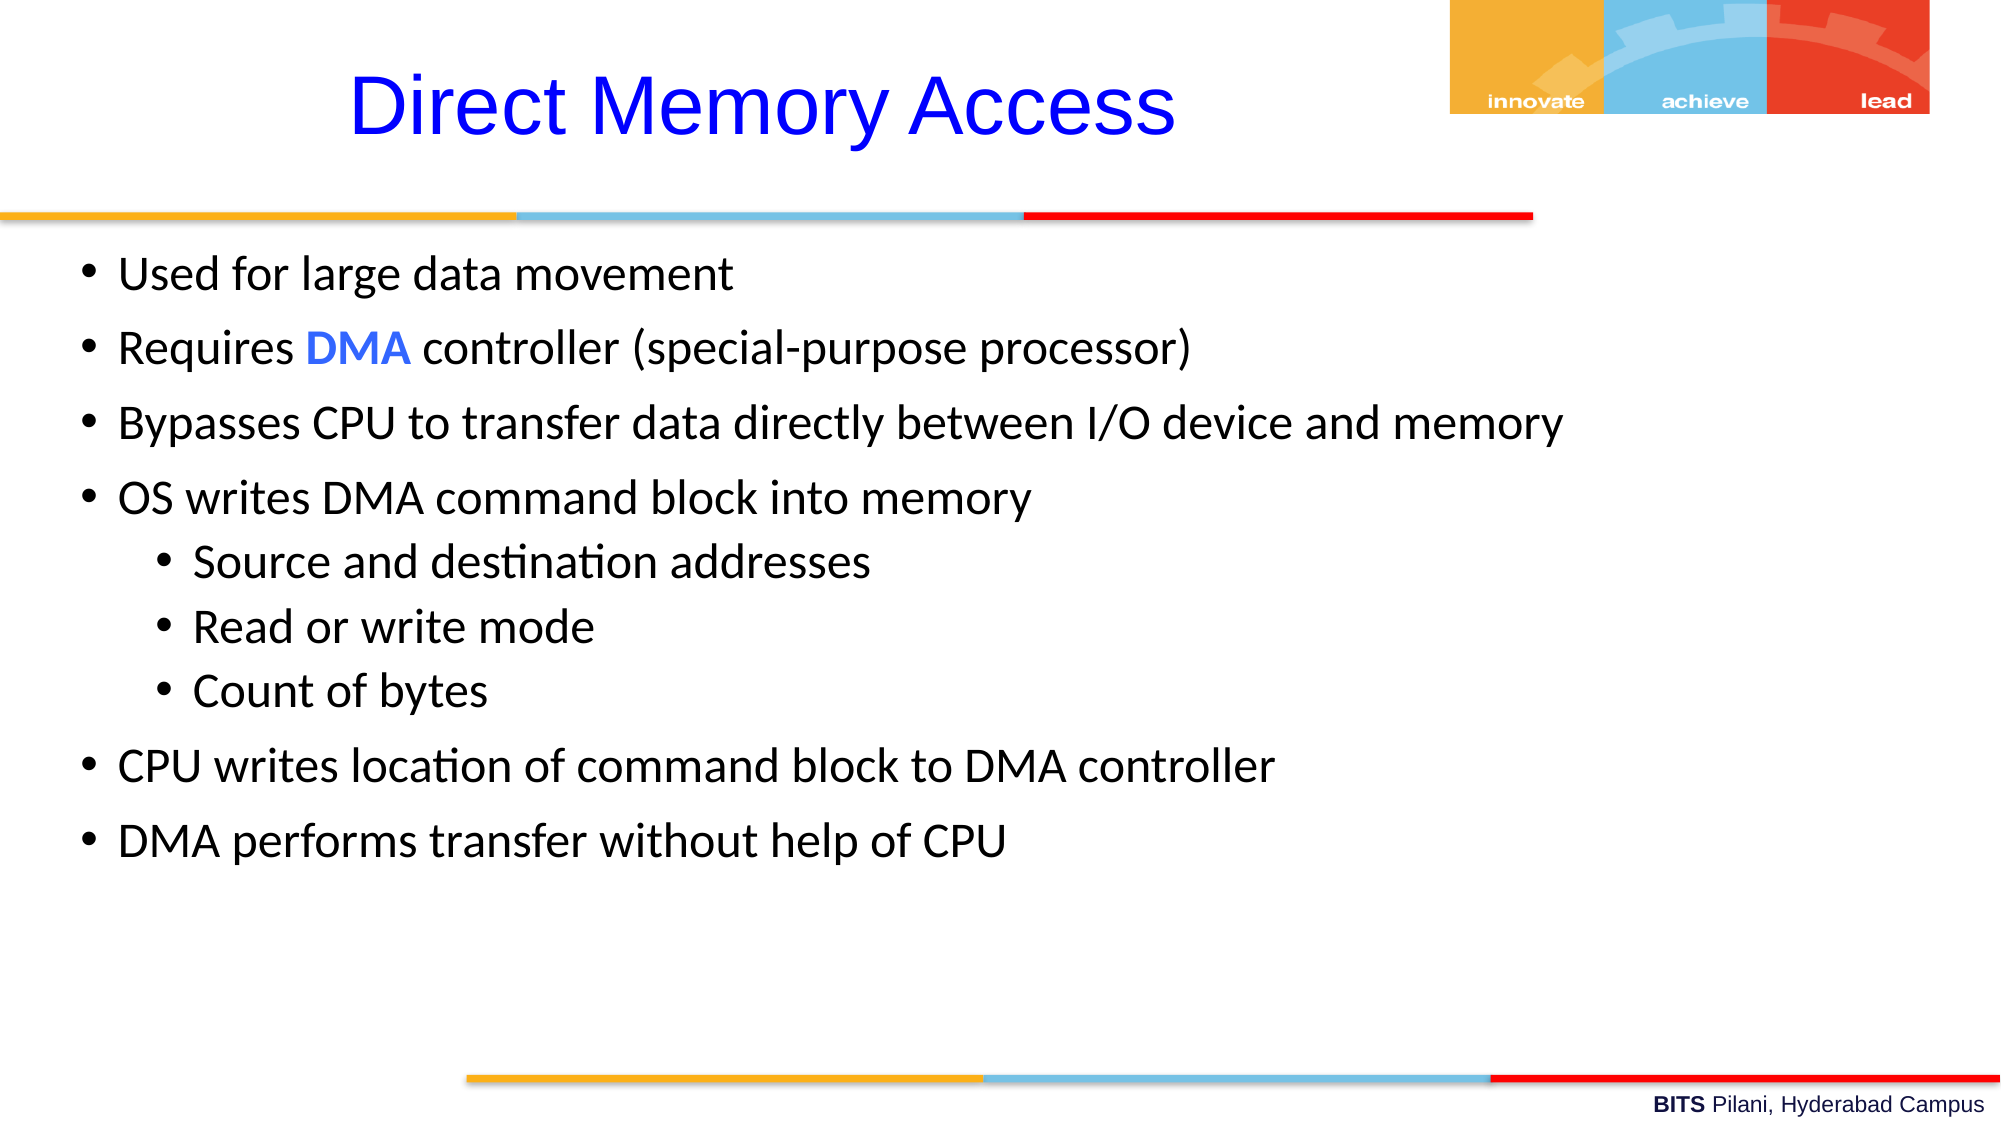

Direct Memory Access
Used for large data movement
Requires DMA controller (special-purpose processor)
Bypasses CPU to transfer data directly between I/O device and memory
OS writes DMA command block into memory
Source and destination addresses
Read or write mode
Count of bytes
CPU writes location of command block to DMA controller
DMA performs transfer without help of CPU